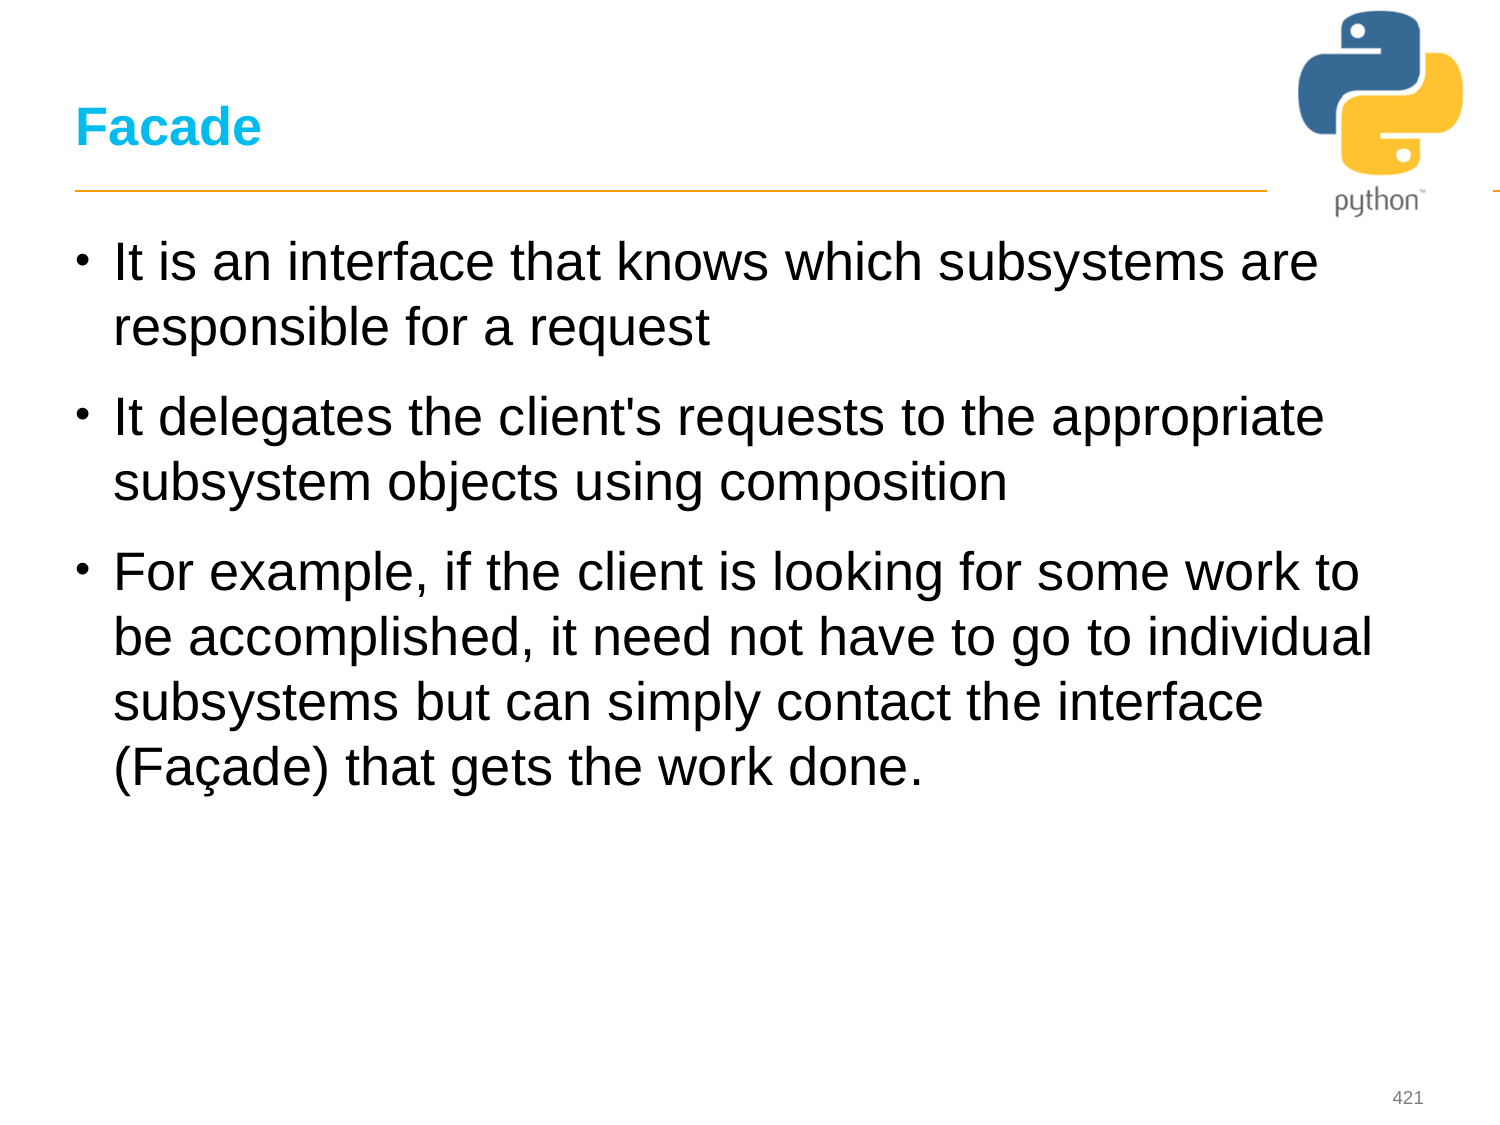

# Facade
It is an interface that knows which subsystems are responsible for a request
It delegates the client's requests to the appropriate subsystem objects using composition
For example, if the client is looking for some work to be accomplished, it need not have to go to individual subsystems but can simply contact the interface (Façade) that gets the work done.